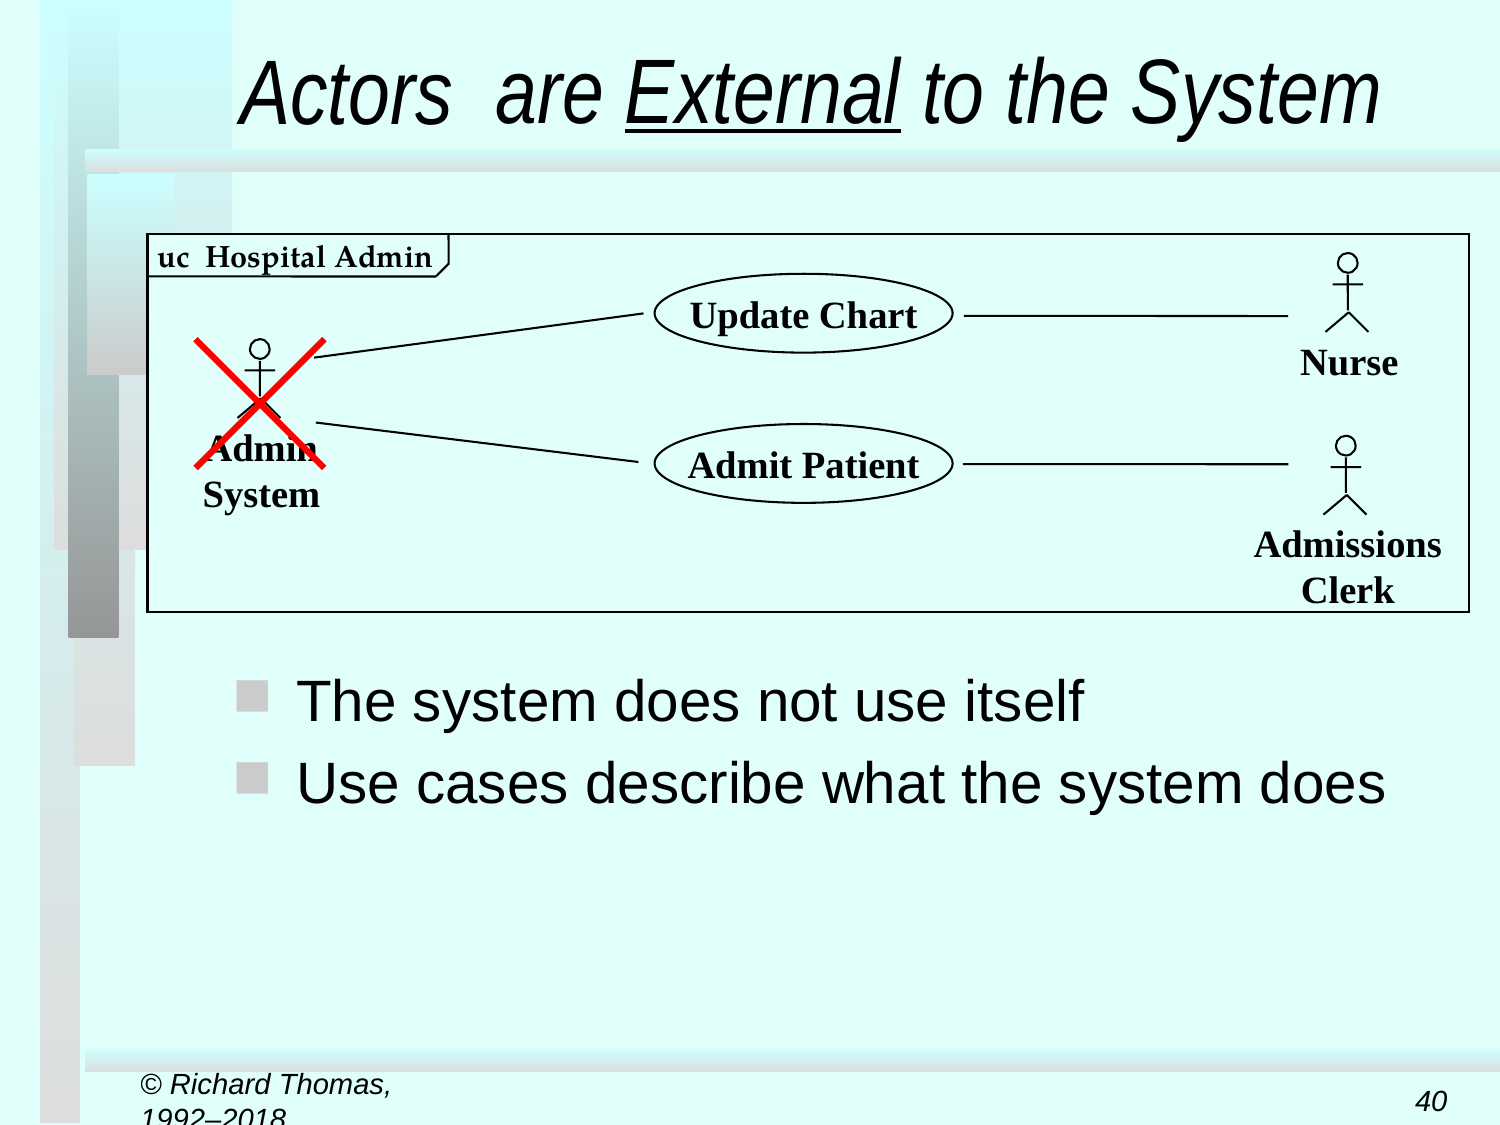

# Actors
are External to the System
uc  Hospital Admin

Nurse

Update Chart

Admin
System

Admit Patient

Admissions
Clerk

The system does not use itself
Use cases describe what the system does
© Richard Thomas, 1992–2018
40